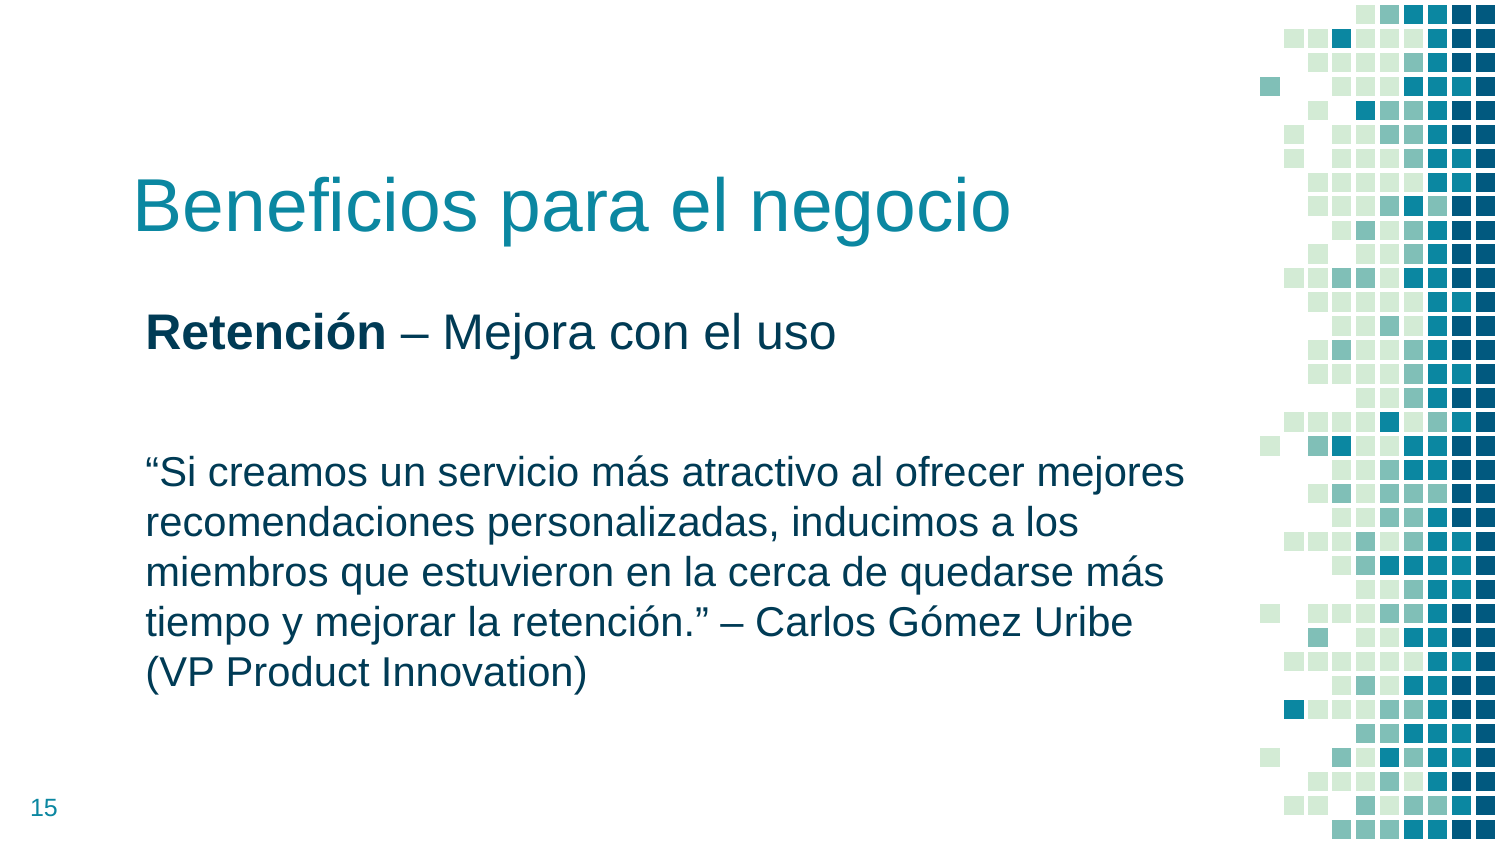

# Beneficios para el negocio
Retención – Mejora con el uso

“Si creamos un servicio más atractivo al ofrecer mejores recomendaciones personalizadas, inducimos a los miembros que estuvieron en la cerca de quedarse más tiempo y mejorar la retención.” – Carlos Gómez Uribe (VP Product Innovation)

15